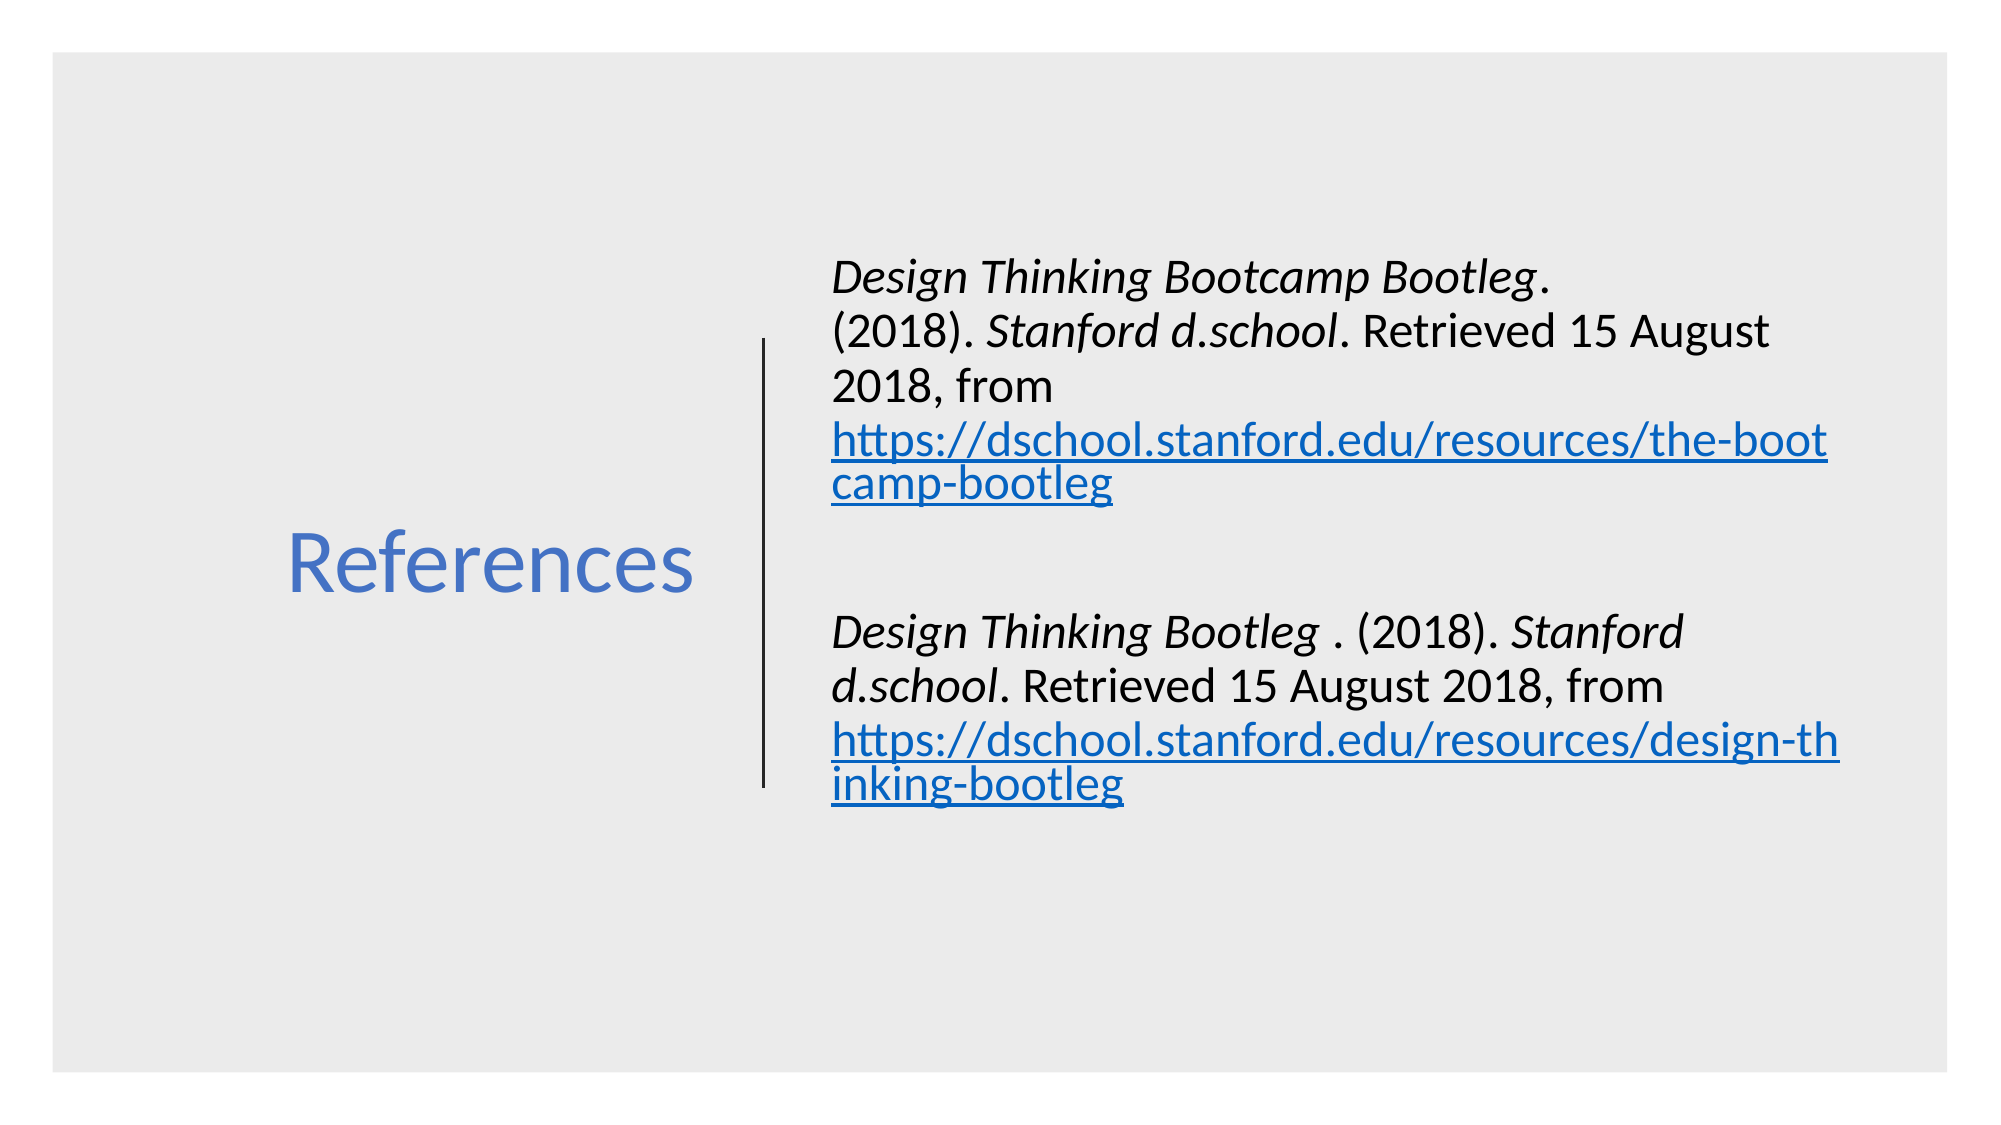

# References
Design Thinking Bootcamp Bootleg. (2018). Stanford d.school. Retrieved 15 August 2018, from https://dschool.stanford.edu/resources/the-bootcamp-bootleg

Design Thinking Bootleg . (2018). Stanford d.school. Retrieved 15 August 2018, from https://dschool.stanford.edu/resources/design-thinking-bootleg